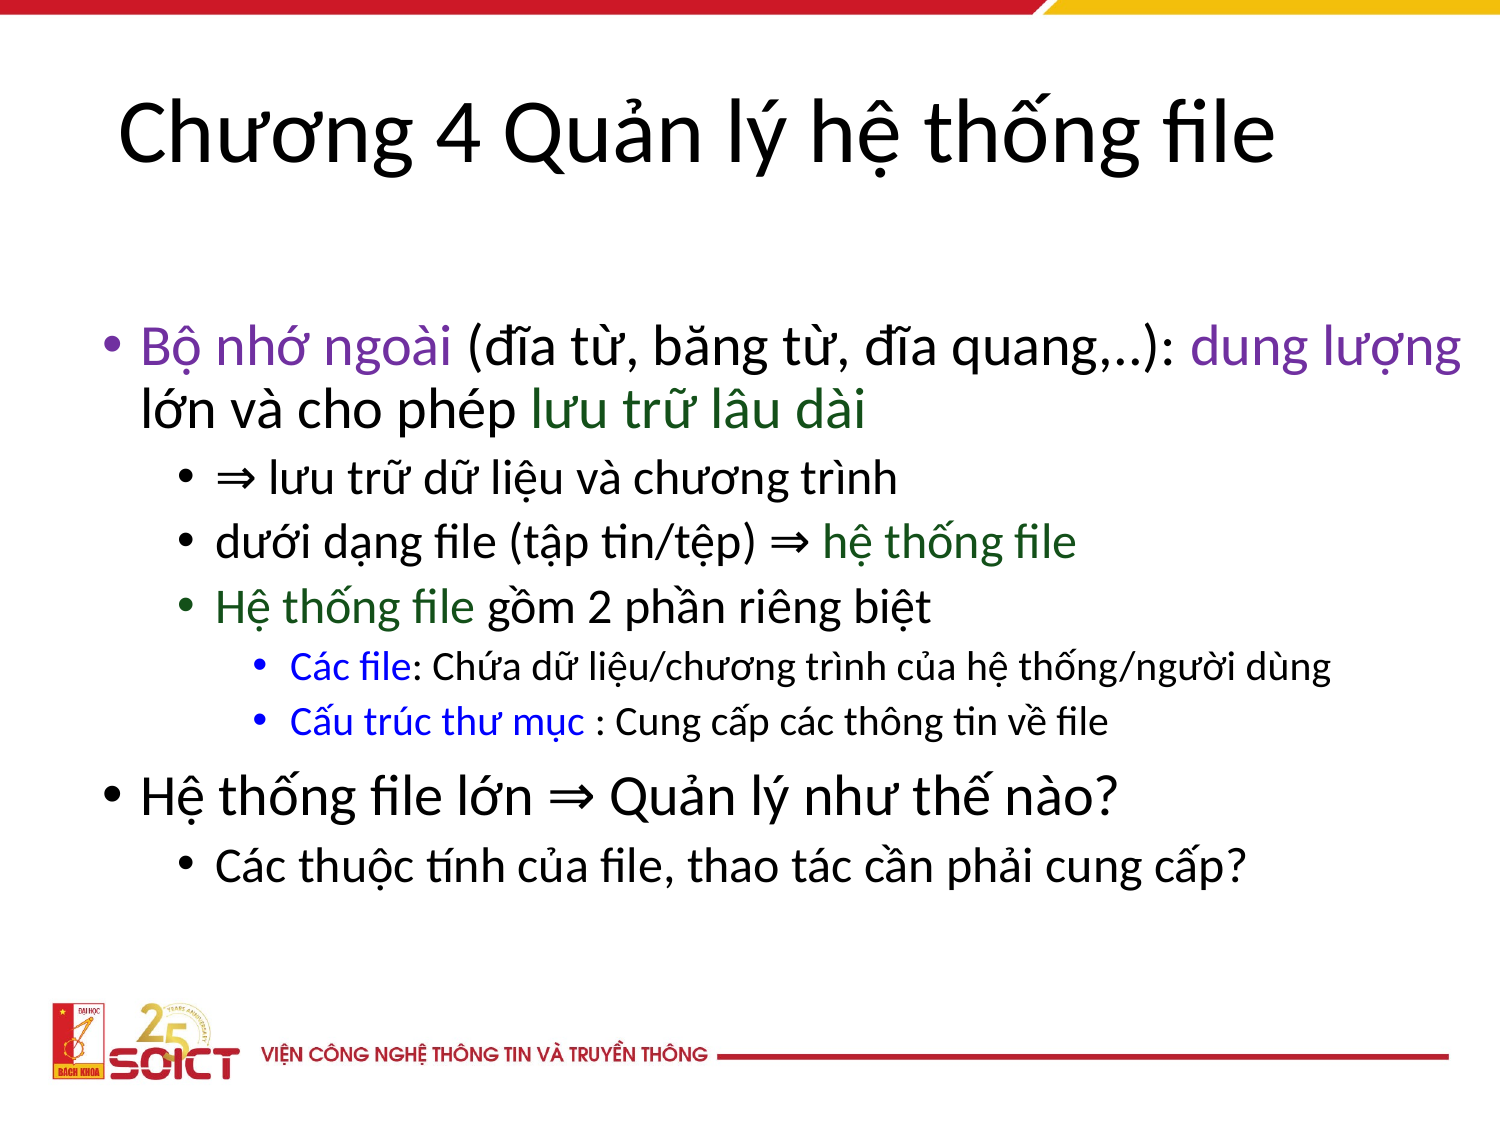

# Chương 4 Quản lý hệ thống file
Bộ nhớ ngoài (đĩa từ, băng từ, đĩa quang,..): dung lượng lớn và cho phép lưu trữ lâu dài
⇒ lưu trữ dữ liệu và chương trình
dưới dạng file (tập tin/tệp) ⇒ hệ thống file
Hệ thống file gồm 2 phần riêng biệt
Các file: Chứa dữ liệu/chương trình của hệ thống/người dùng
Cấu trúc thư mục : Cung cấp các thông tin về file
Hệ thống file lớn ⇒ Quản lý như thế nào?
Các thuộc tính của file, thao tác cần phải cung cấp?